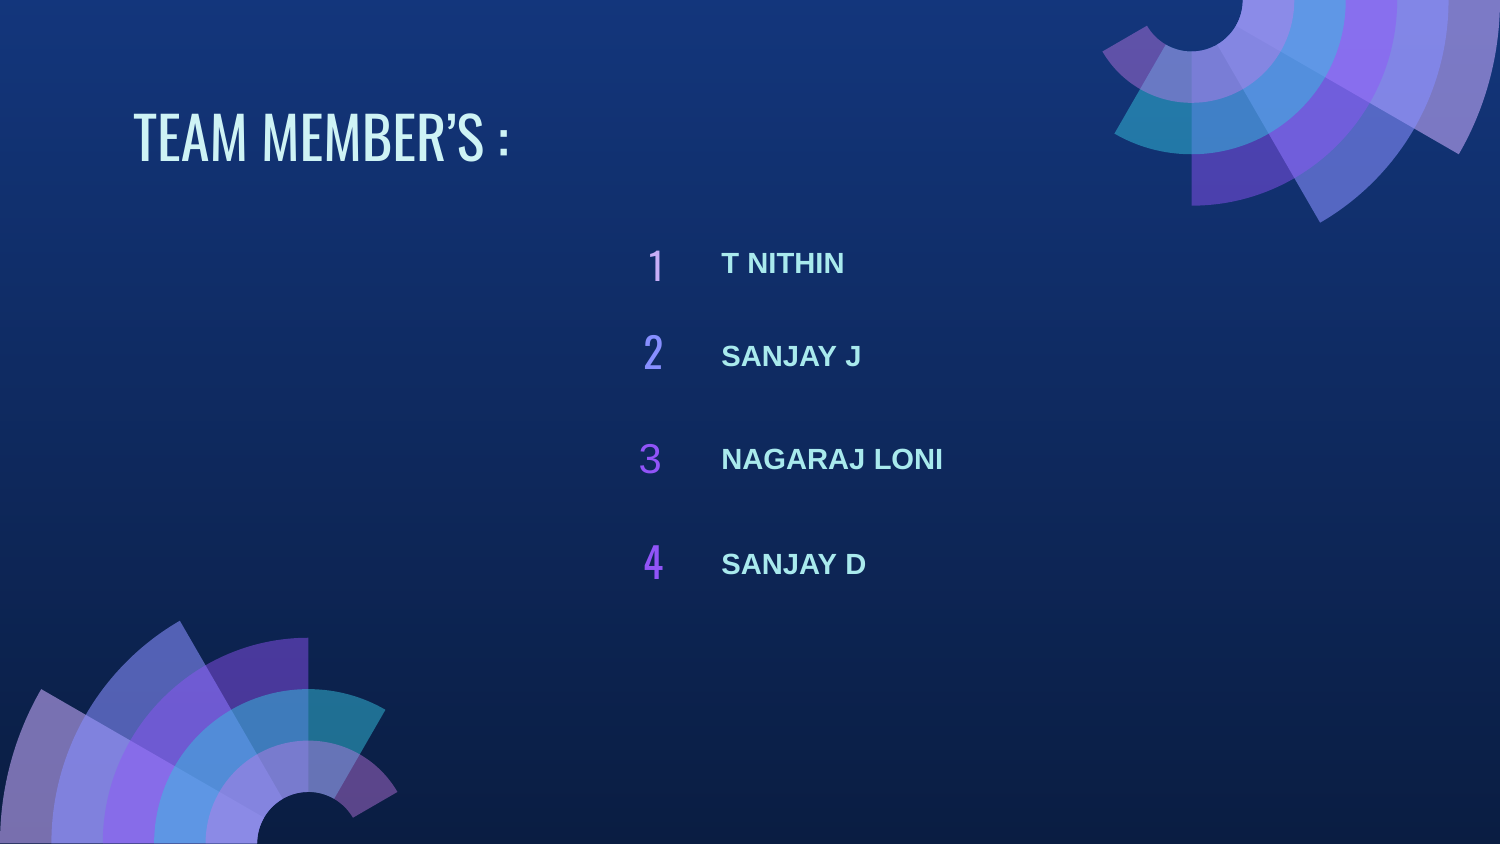

# TEAM MEMBER’S :
1
T NITHIN
2
SANJAY J
4
 3
NAGARAJ LONI
SANJAY D